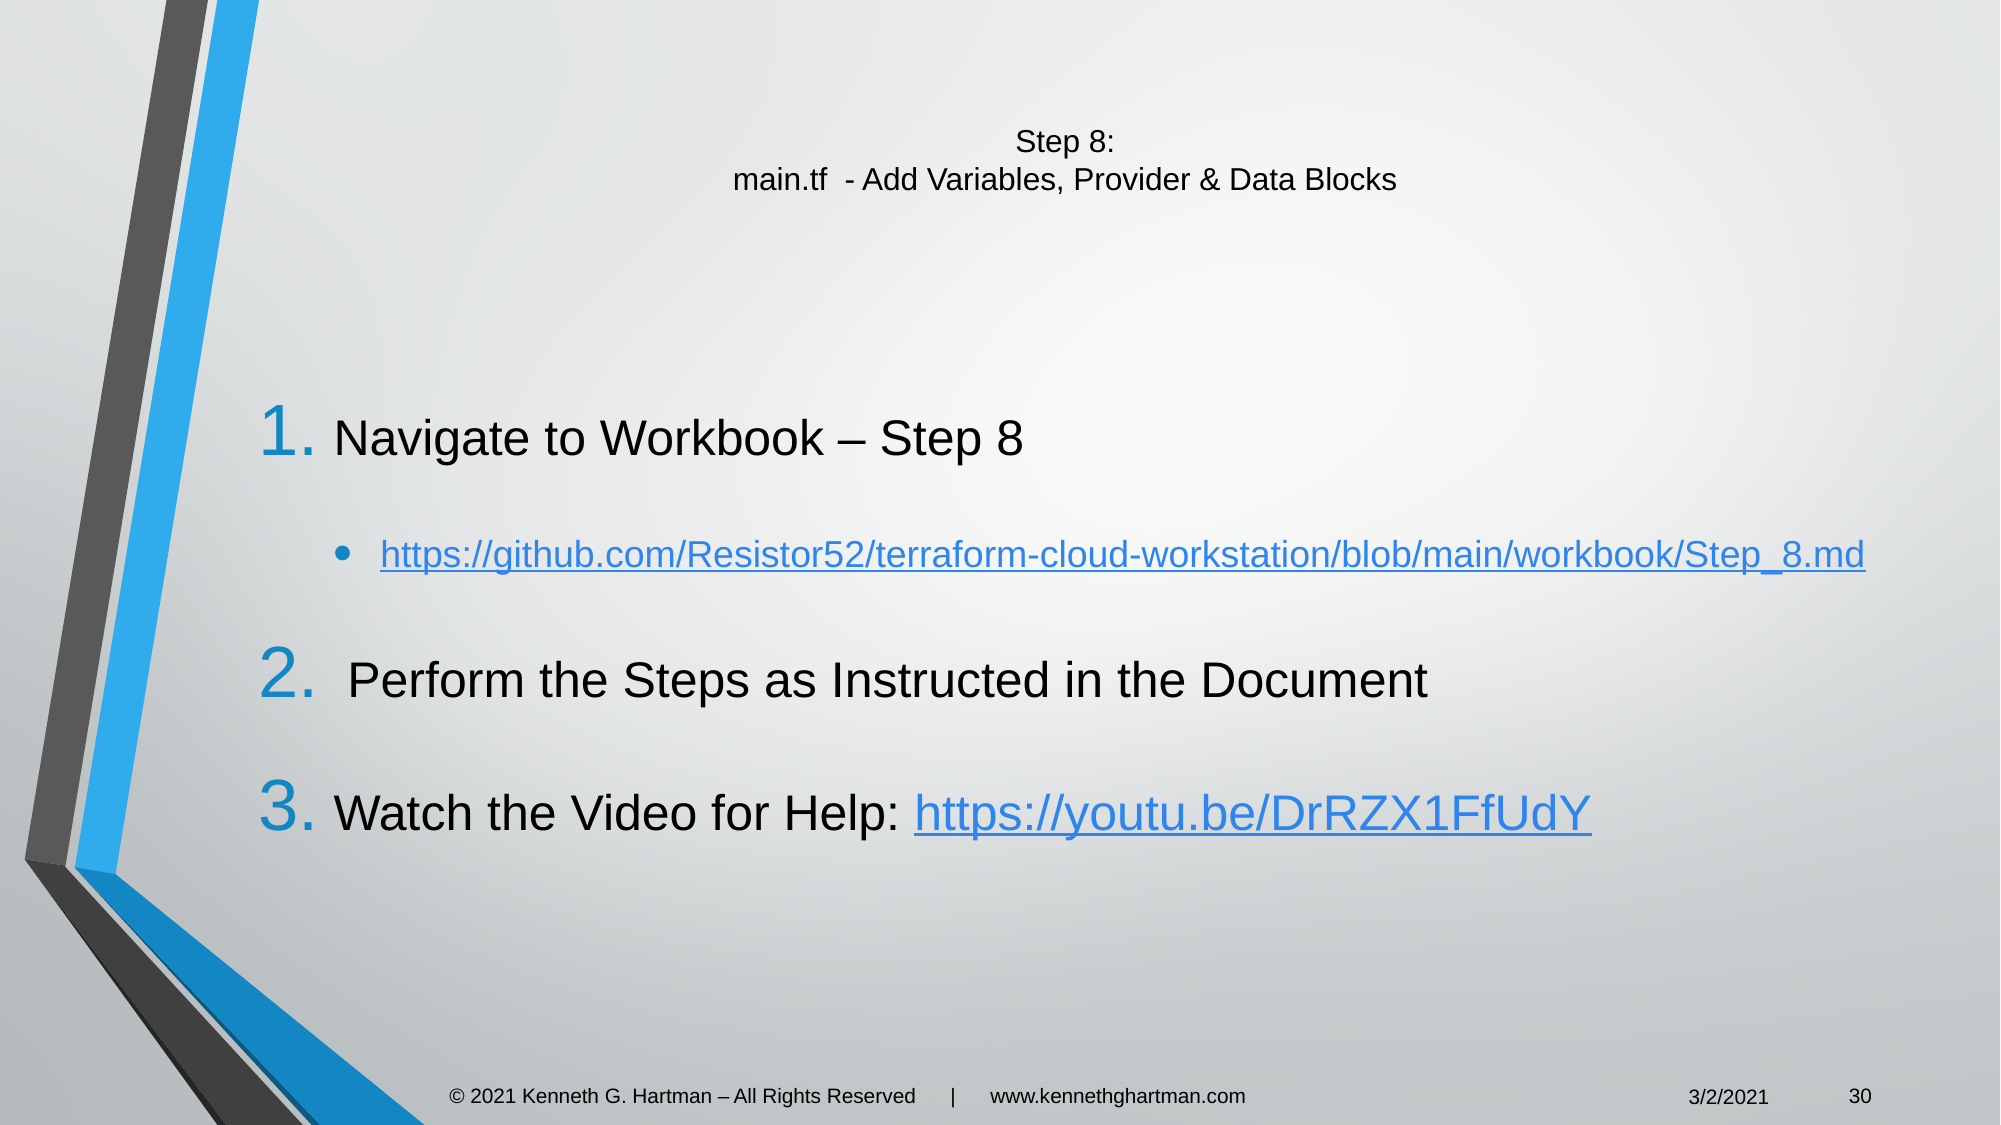

# Step 8: main.tf  - Add Variables, Provider & Data Blocks
Navigate to Workbook – Step 8
https://github.com/Resistor52/terraform-cloud-workstation/blob/main/workbook/Step_8.md
 Perform the Steps as Instructed in the Document
Watch the Video for Help: https://youtu.be/DrRZX1FfUdY
30
© 2021 Kenneth G. Hartman – All Rights Reserved      |      www.kennethghartman.com
3/2/2021